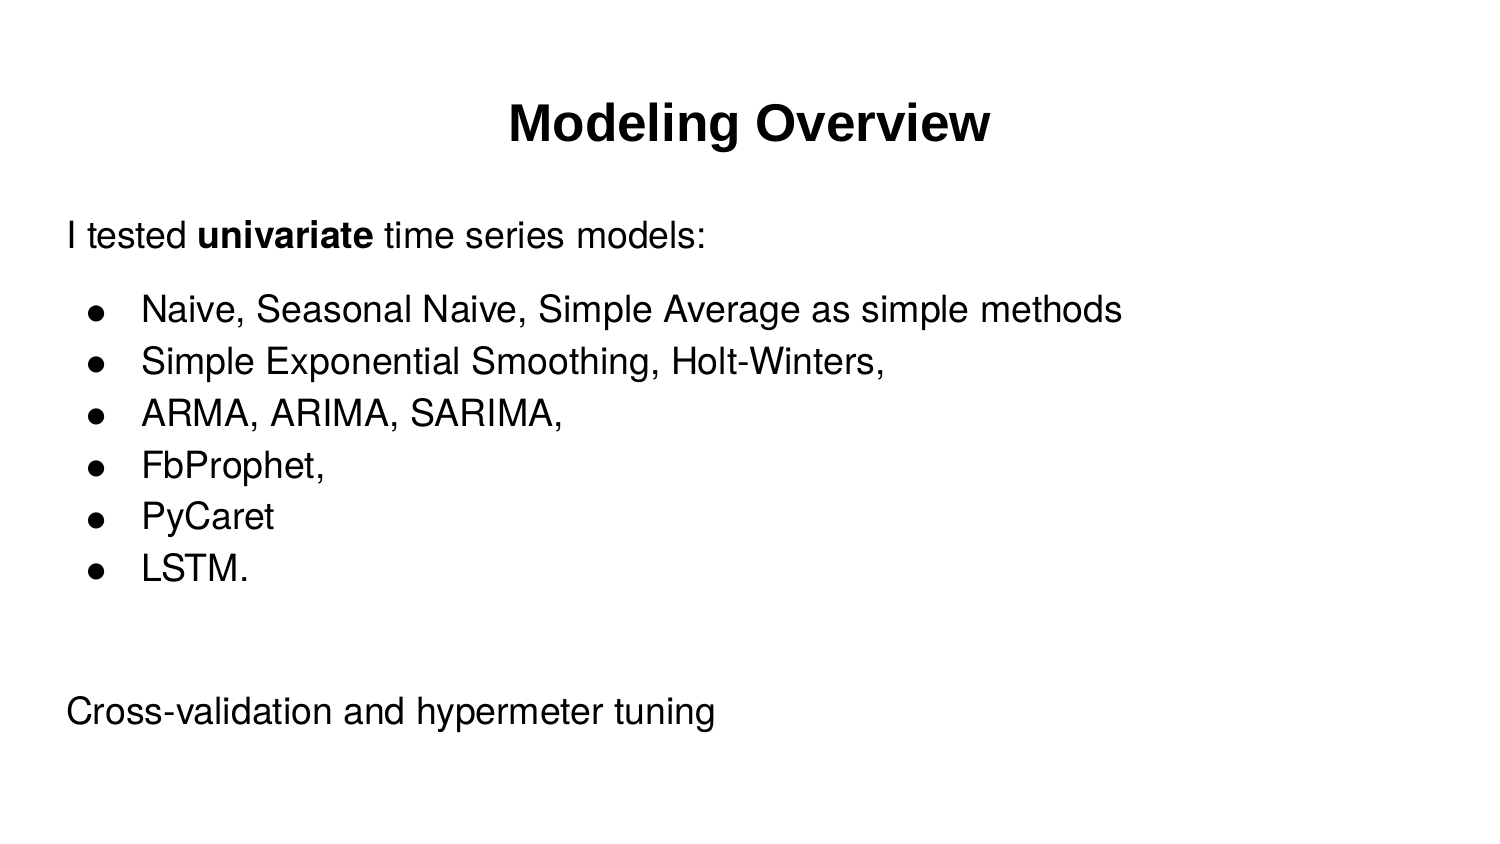

# Modeling Overview
I tested univariate time series models:
Naive, Seasonal Naive, Simple Average as simple methods
Simple Exponential Smoothing, Holt-Winters,
ARMA, ARIMA, SARIMA,
FbProphet,
PyCaret
LSTM.

Cross-validation and hypermeter tuning